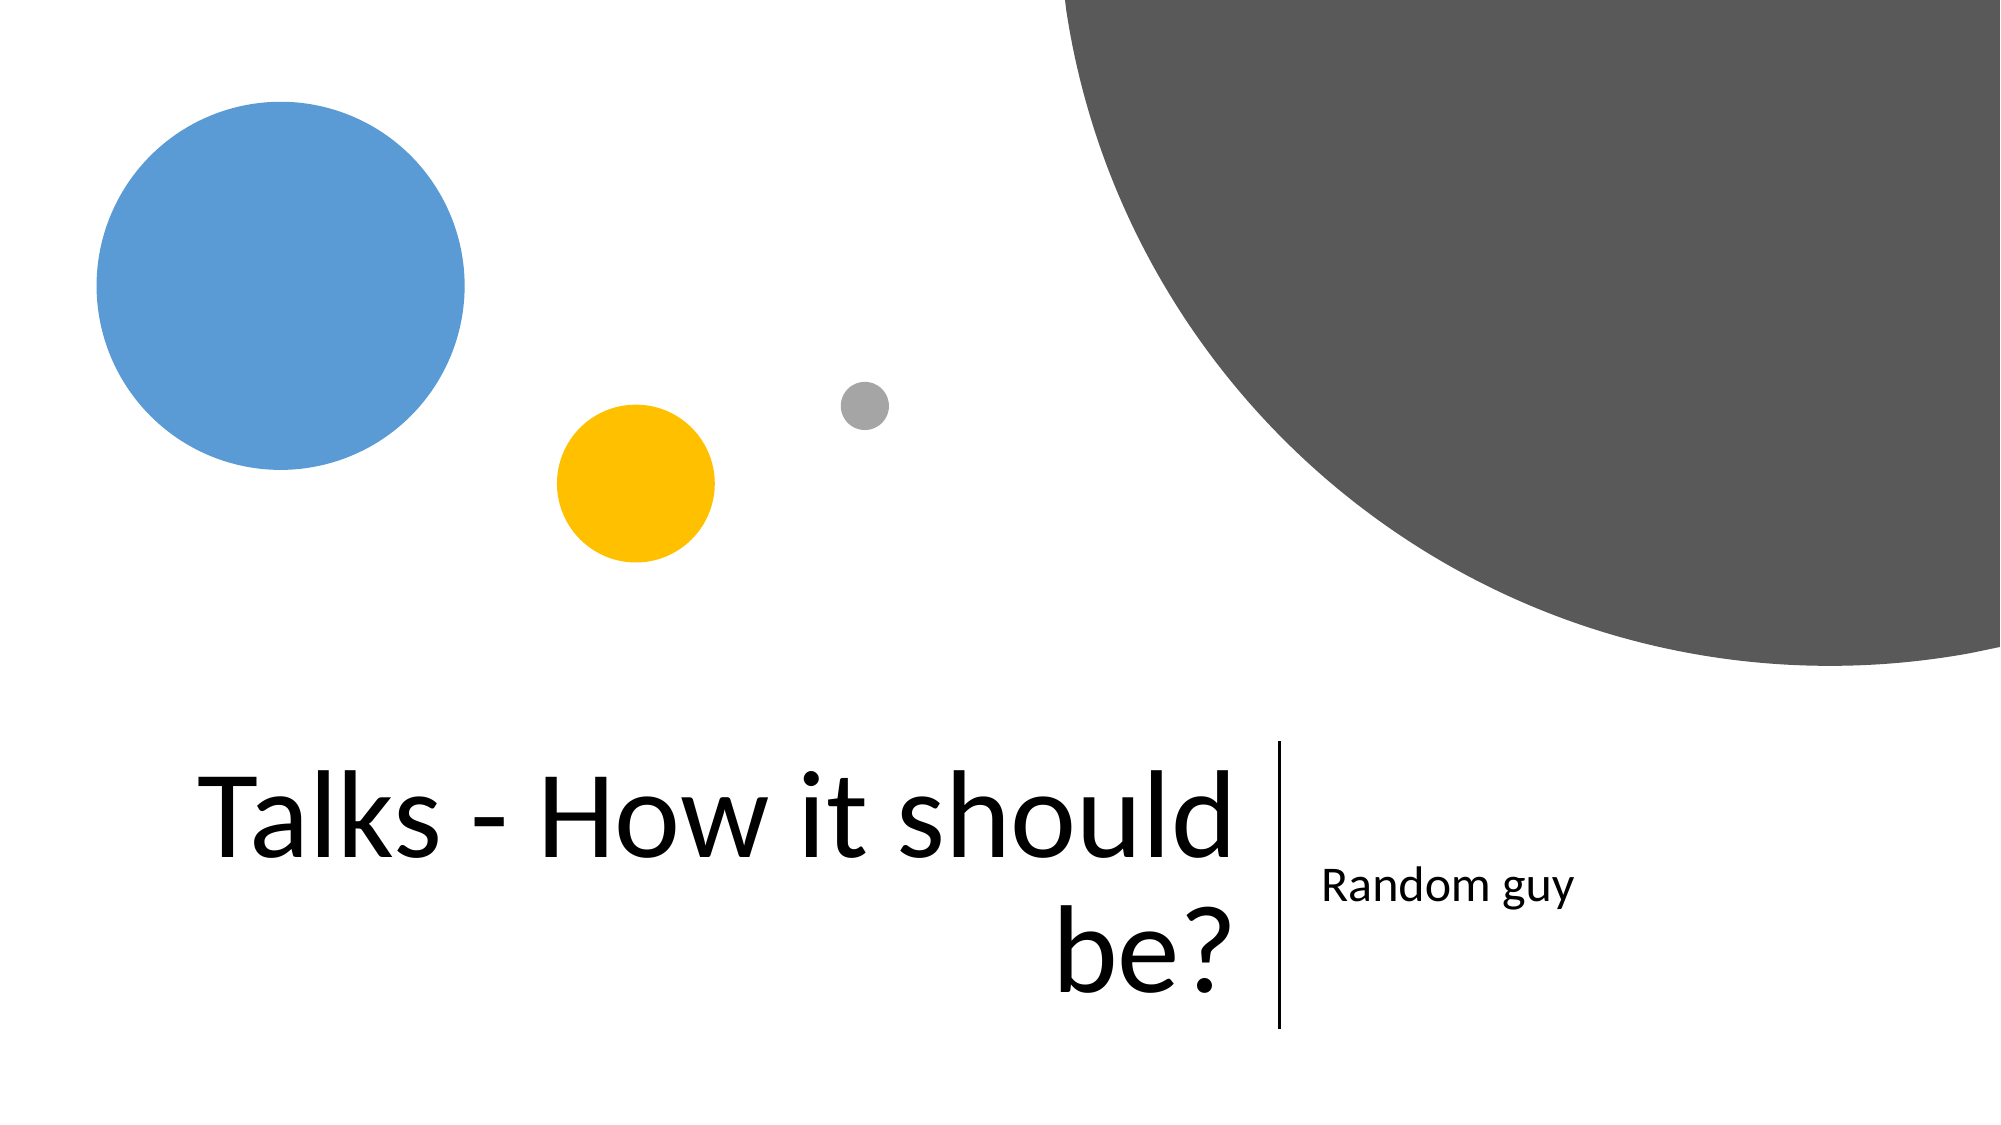

# Talks - How it should be?
Random guy